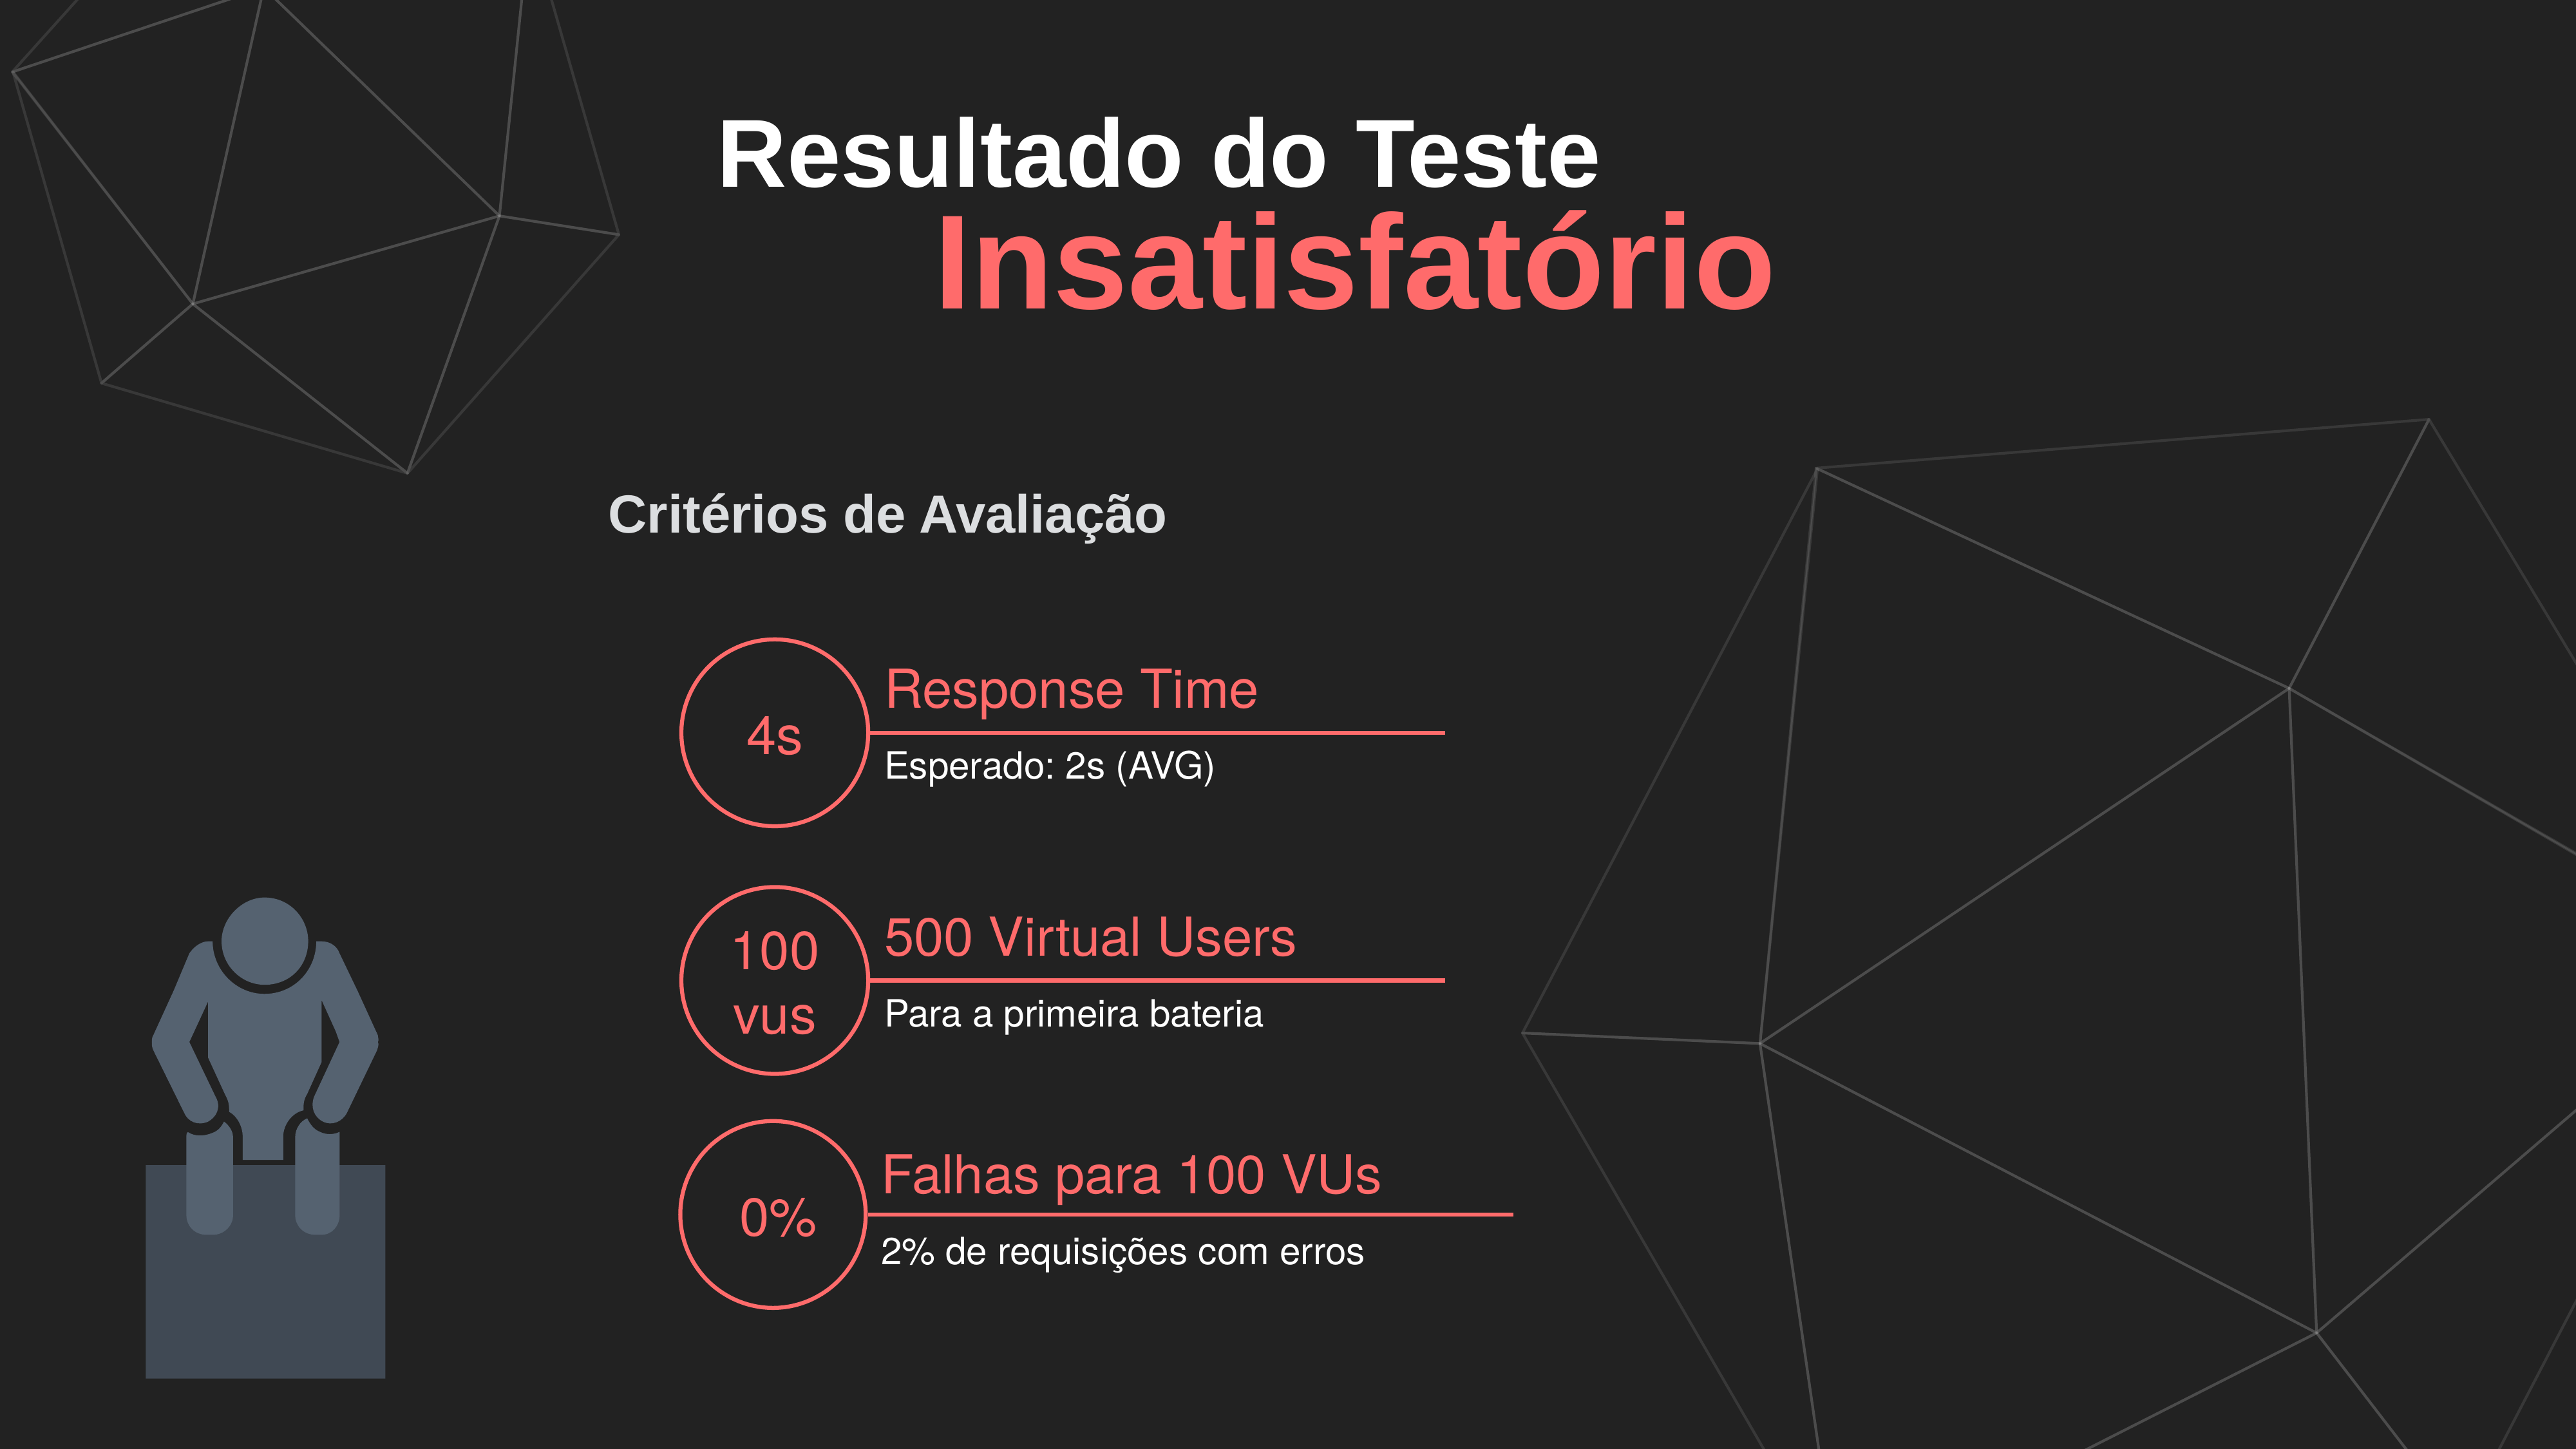

Resultado do Teste

Insatisfatório
Critérios de Avaliação

4s
Response Time
Esperado: 2s (AVG)

100
vus
500 Virtual Users
Para a primeira bateria

0%
Falhas para 100 VUs
2% de requisições com erros